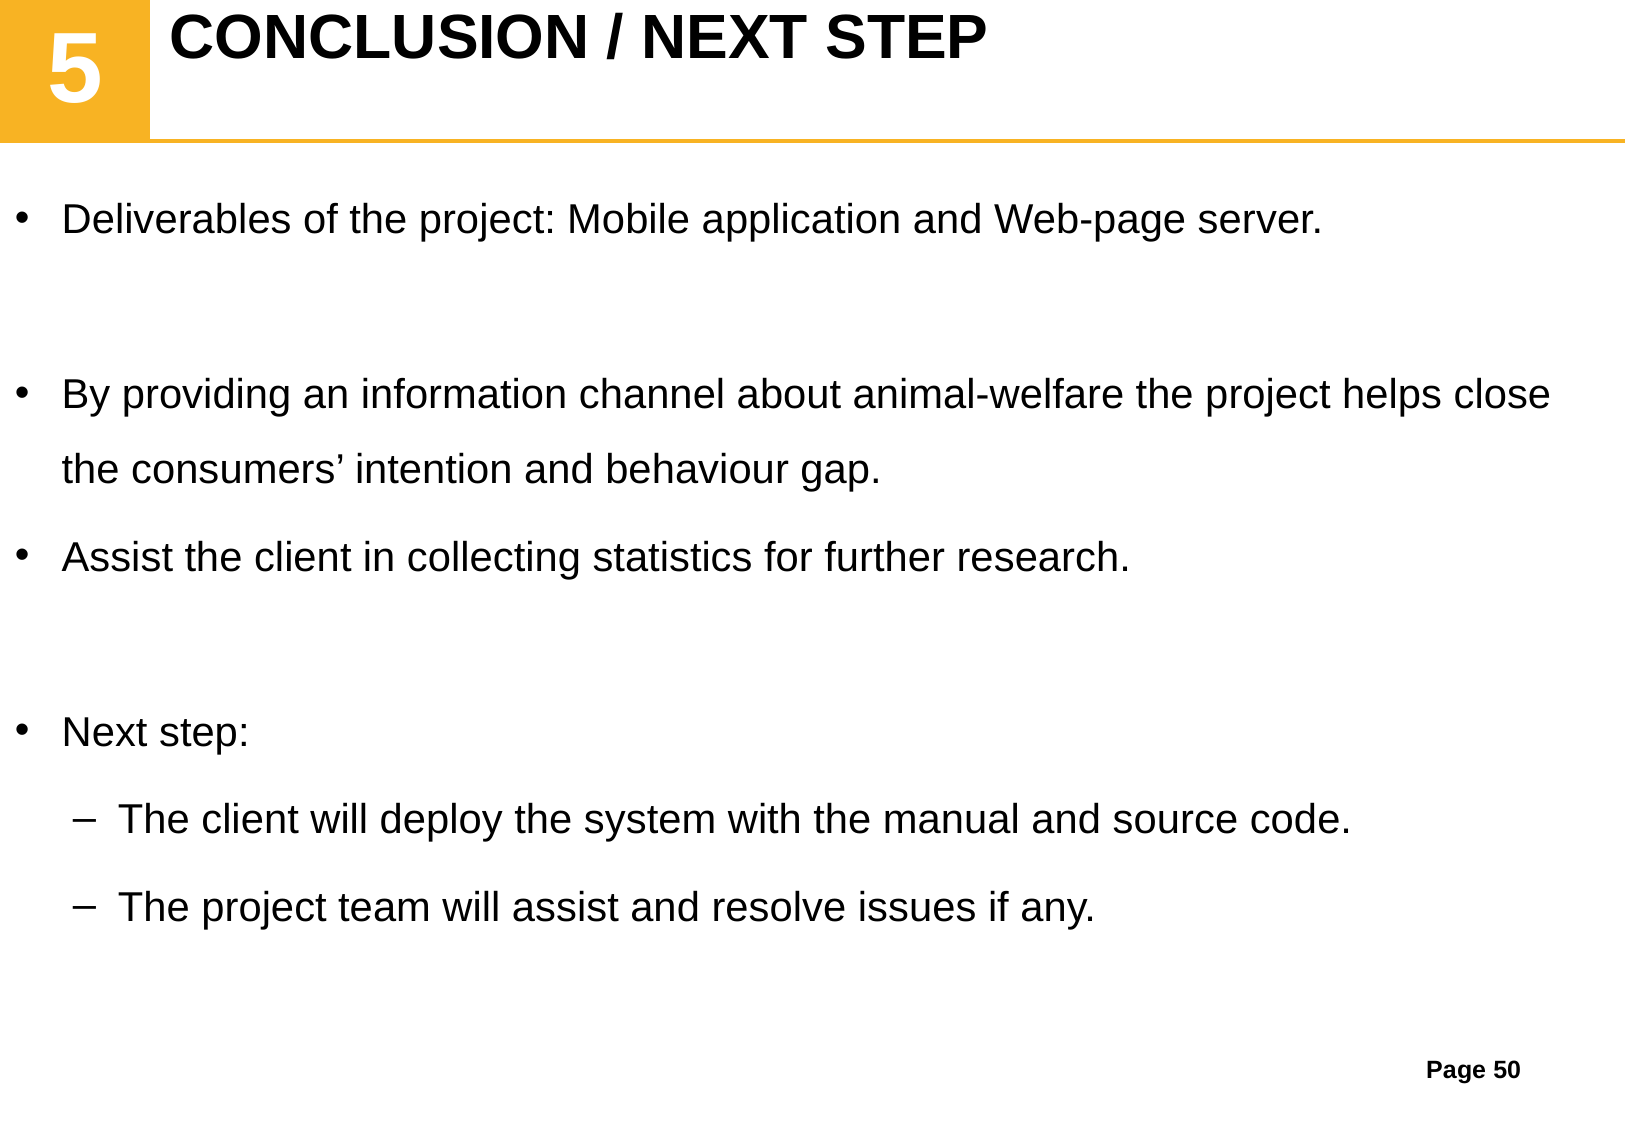

CONCLUSION / NEXT STEP

# 5
Deliverables of the project: Mobile application and Web-page server.

By providing an information channel about animal-welfare the project helps close the consumers’ intention and behaviour gap.
Assist the client in collecting statistics for further research.

Next step:
The client will deploy the system with the manual and source code.
The project team will assist and resolve issues if any.